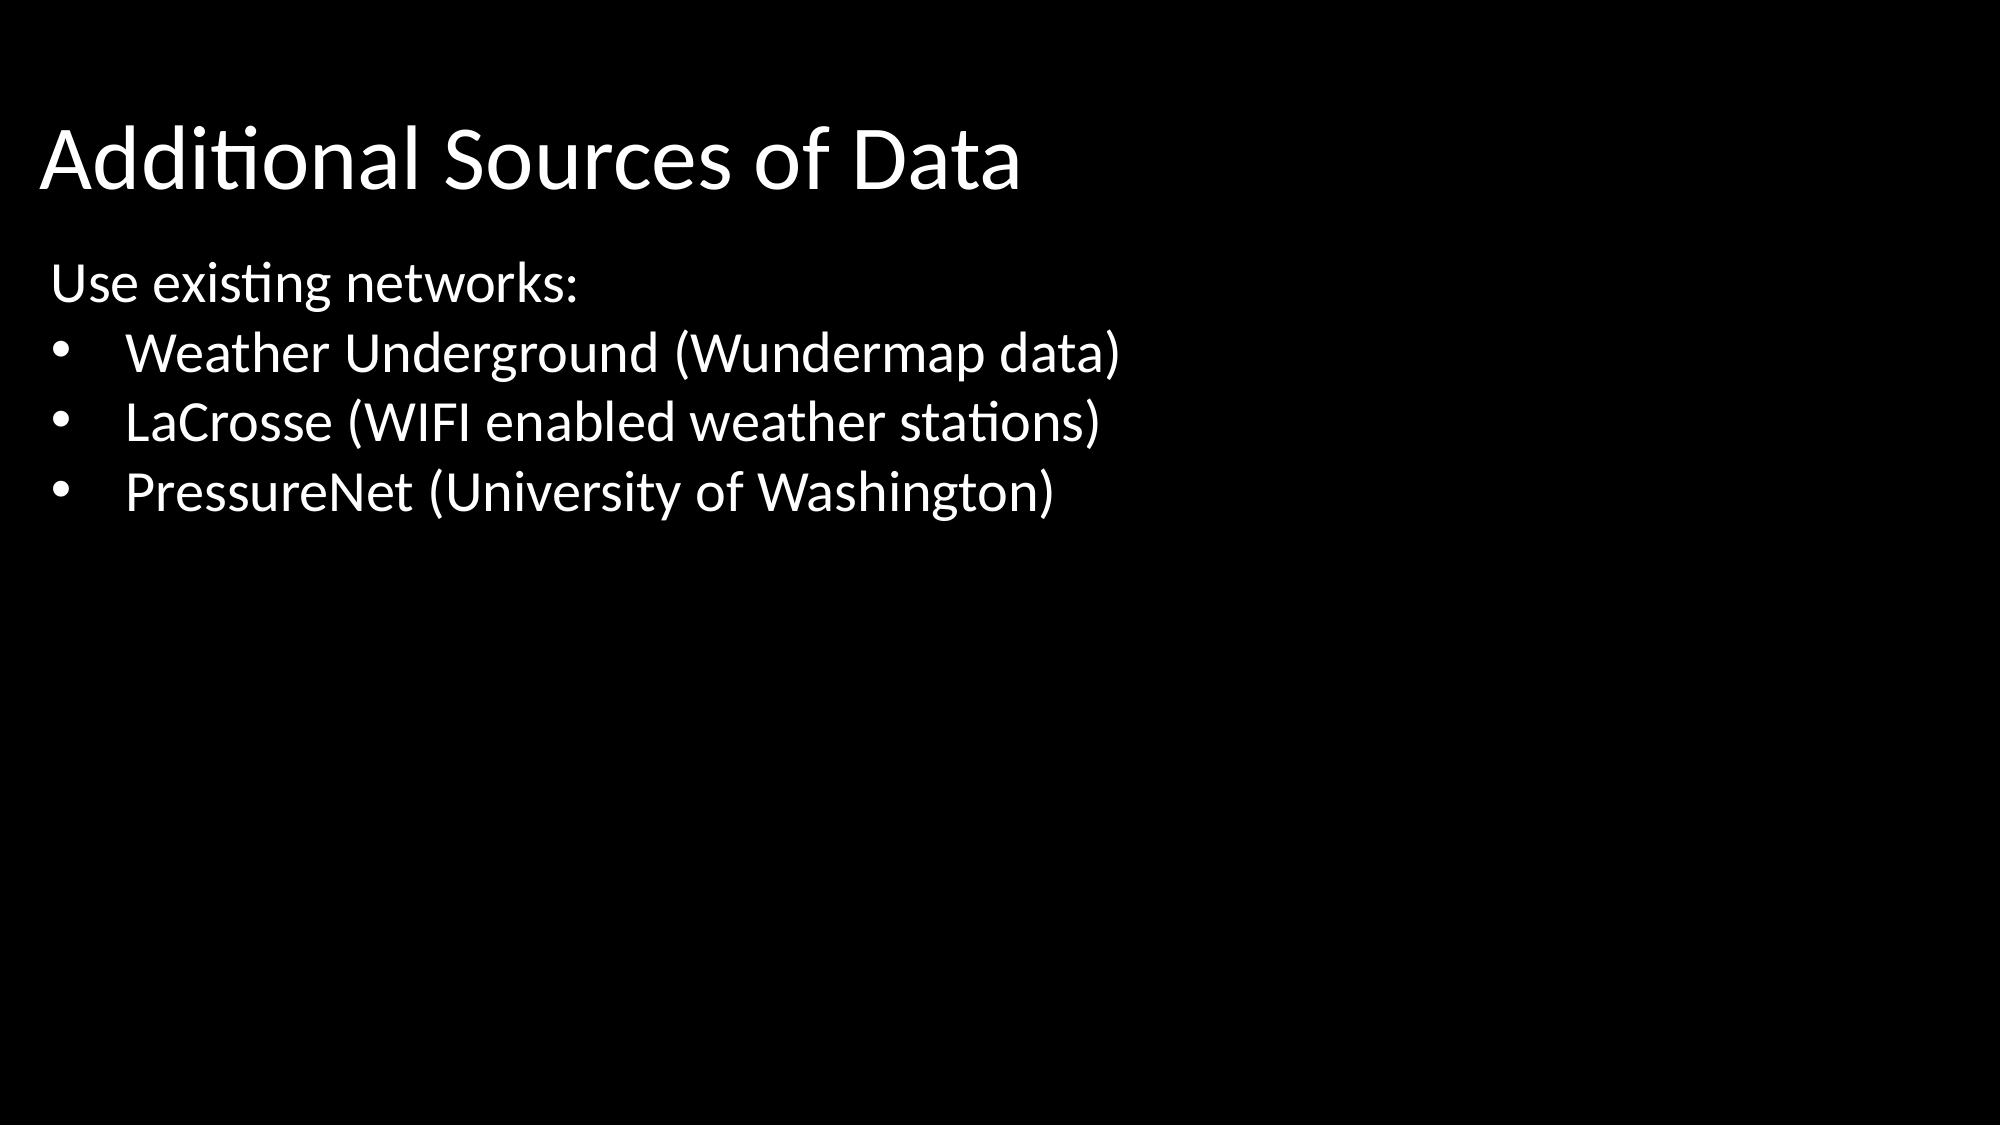

# Additional Sources of Data
Use existing networks:
Weather Underground (Wundermap data)
LaCrosse (WIFI enabled weather stations)
PressureNet (University of Washington)